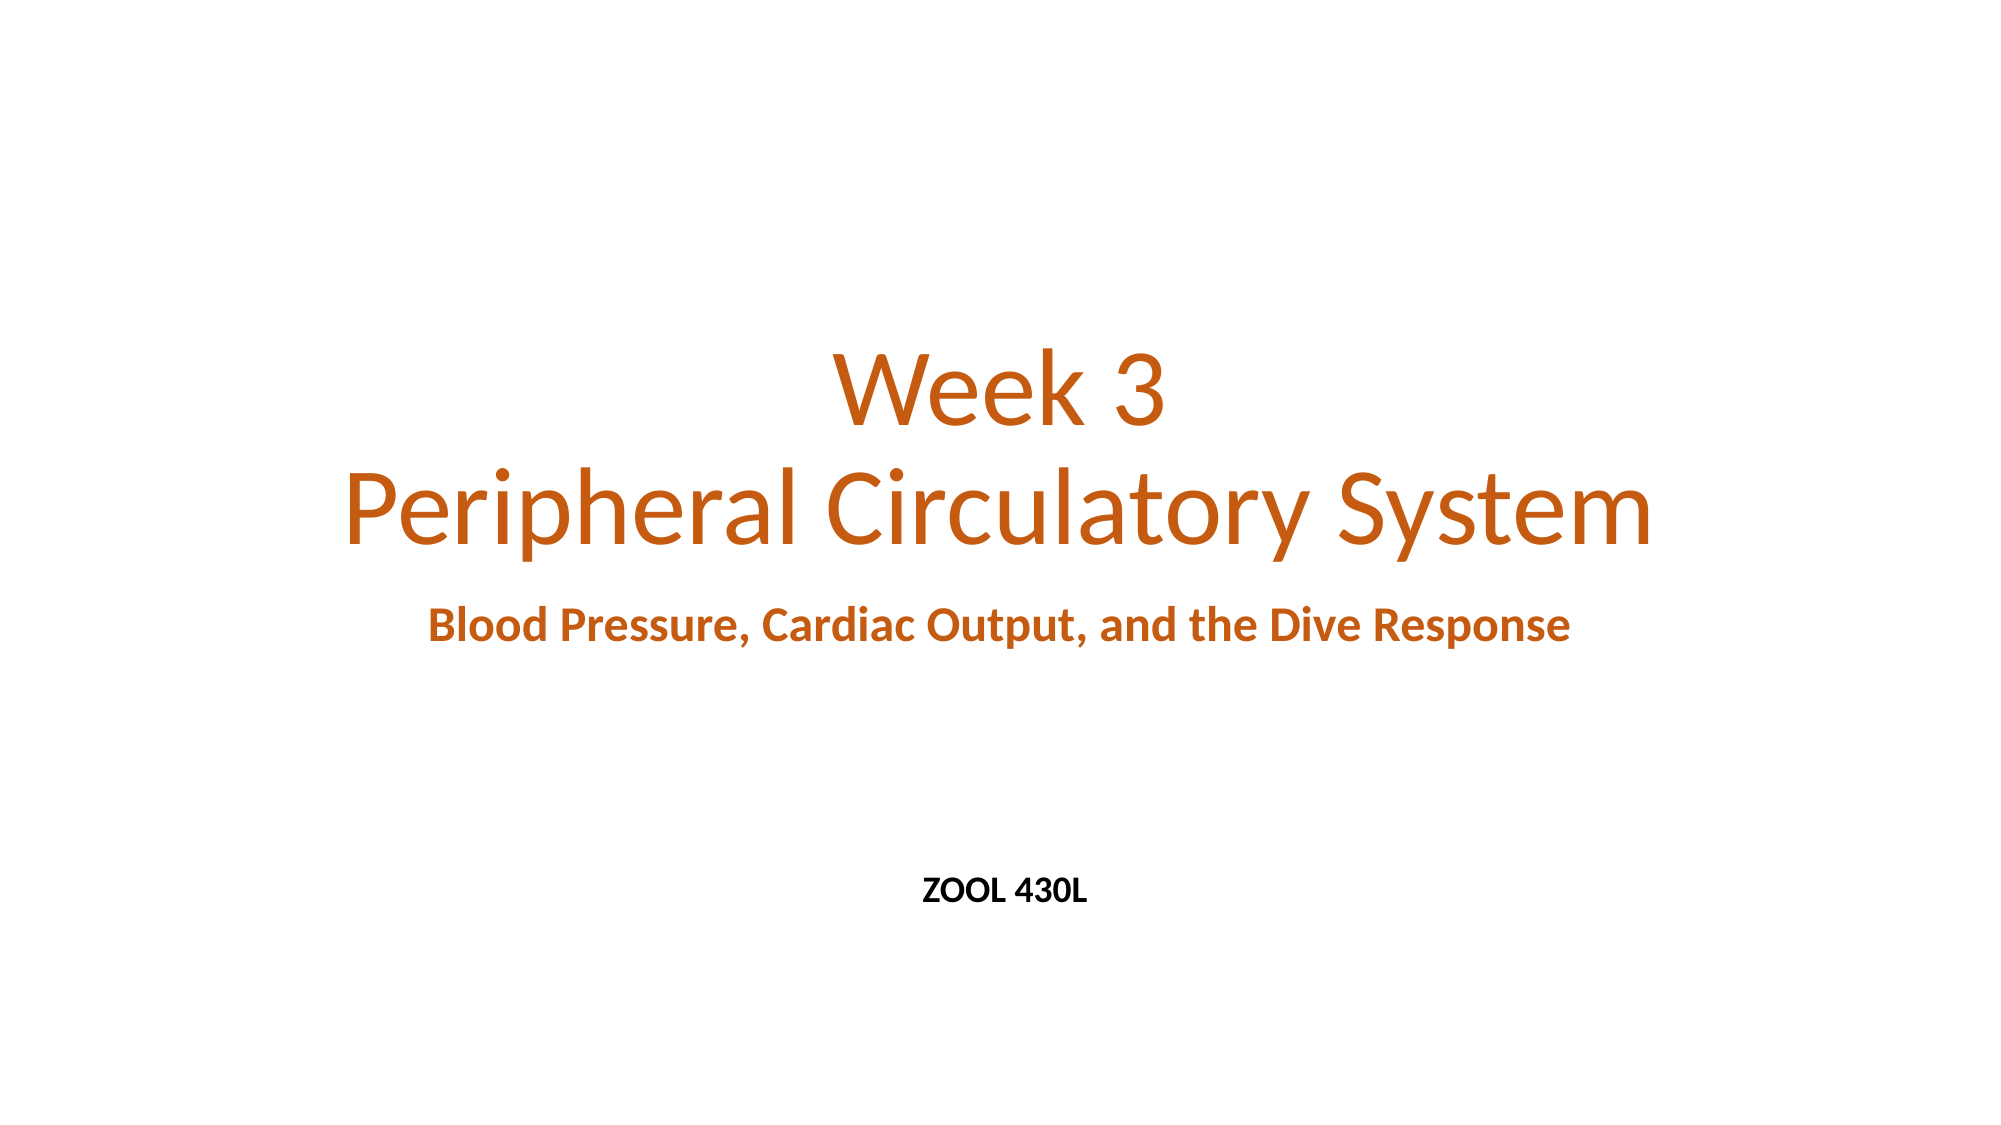

# Week 3 Peripheral Circulatory System
Blood Pressure, Cardiac Output, and the Dive Response
ZOOL 430L